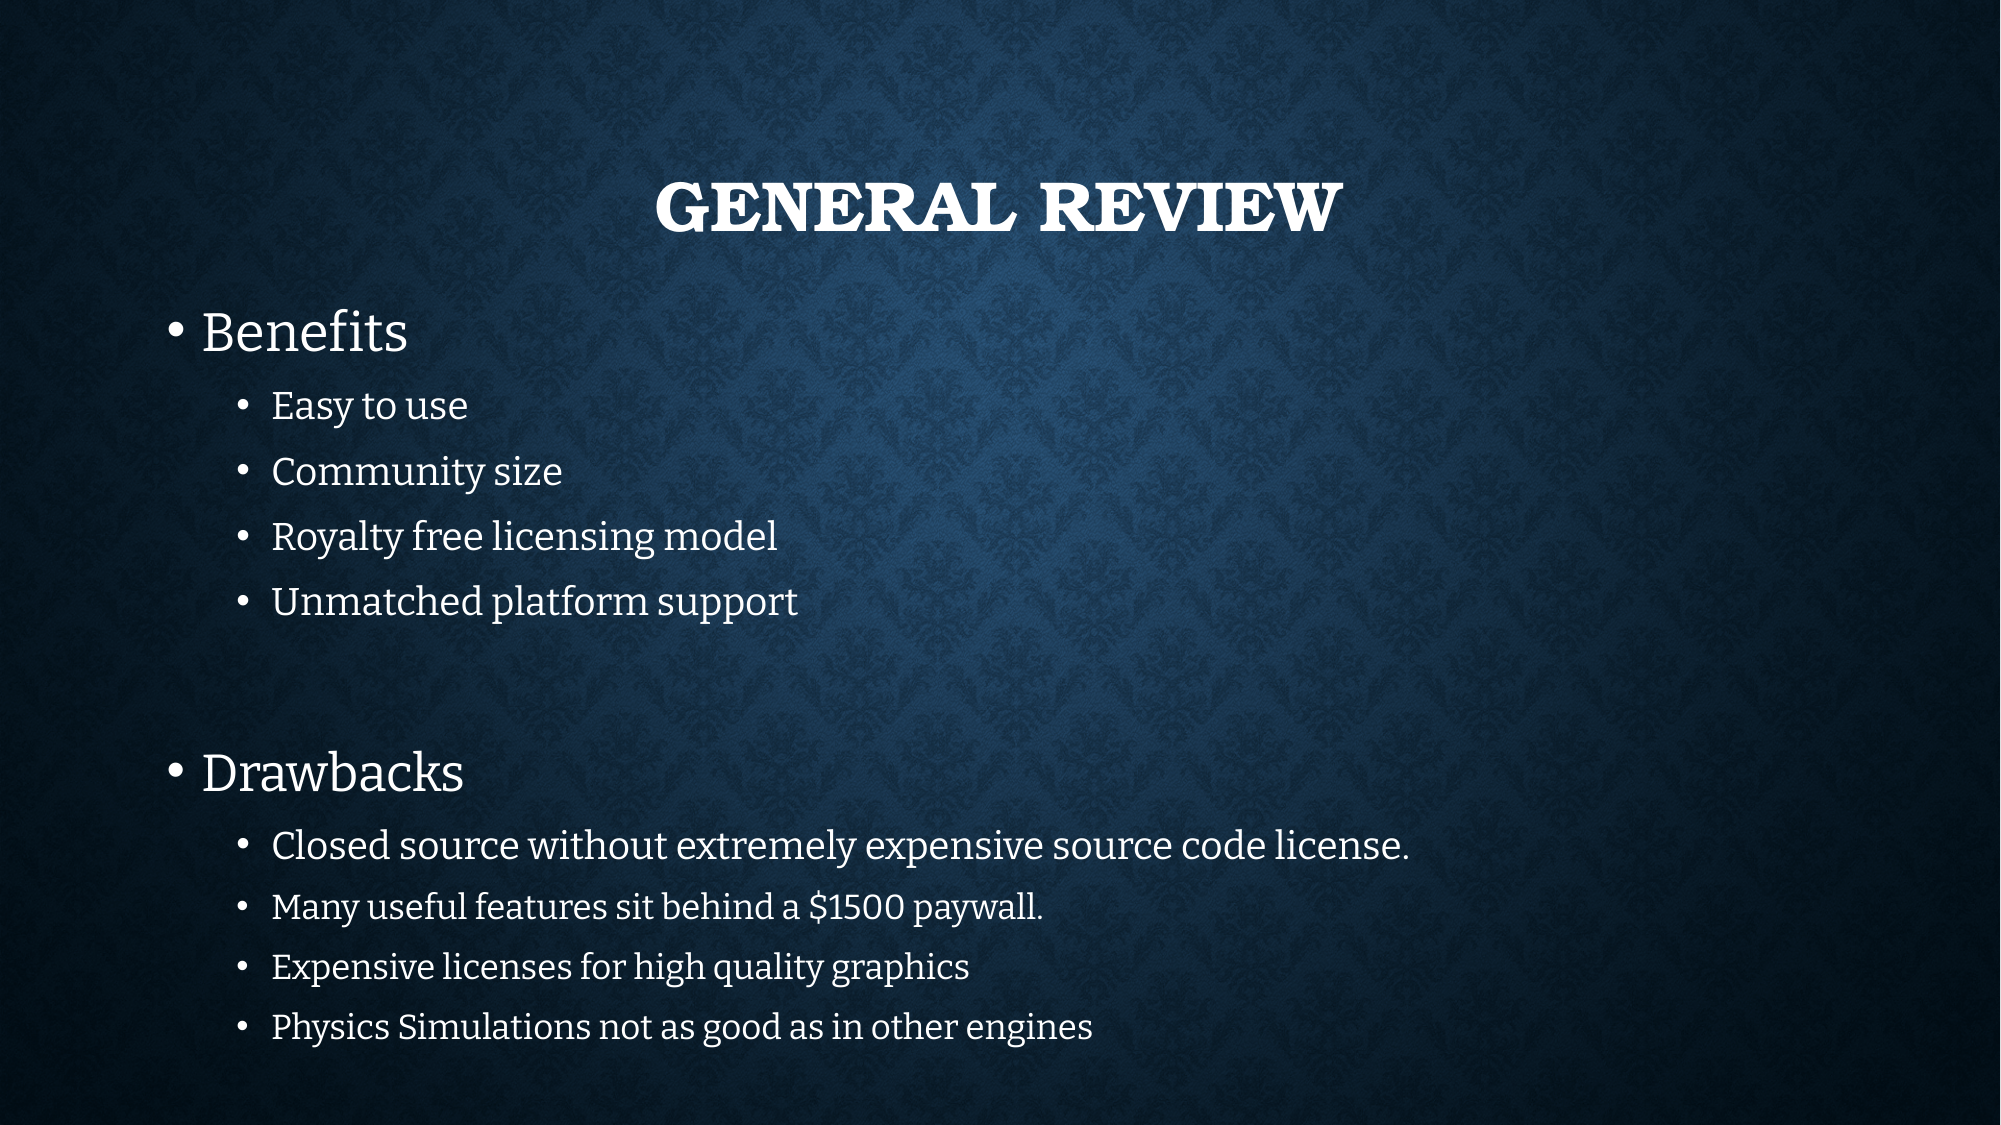

# General review
Benefits
Easy to use
Community size
Royalty free licensing model
Unmatched platform support

Drawbacks
Closed source without extremely expensive source code license.
Many useful features sit behind a $1500 paywall.
Expensive licenses for high quality graphics
Physics Simulations not as good as in other engines